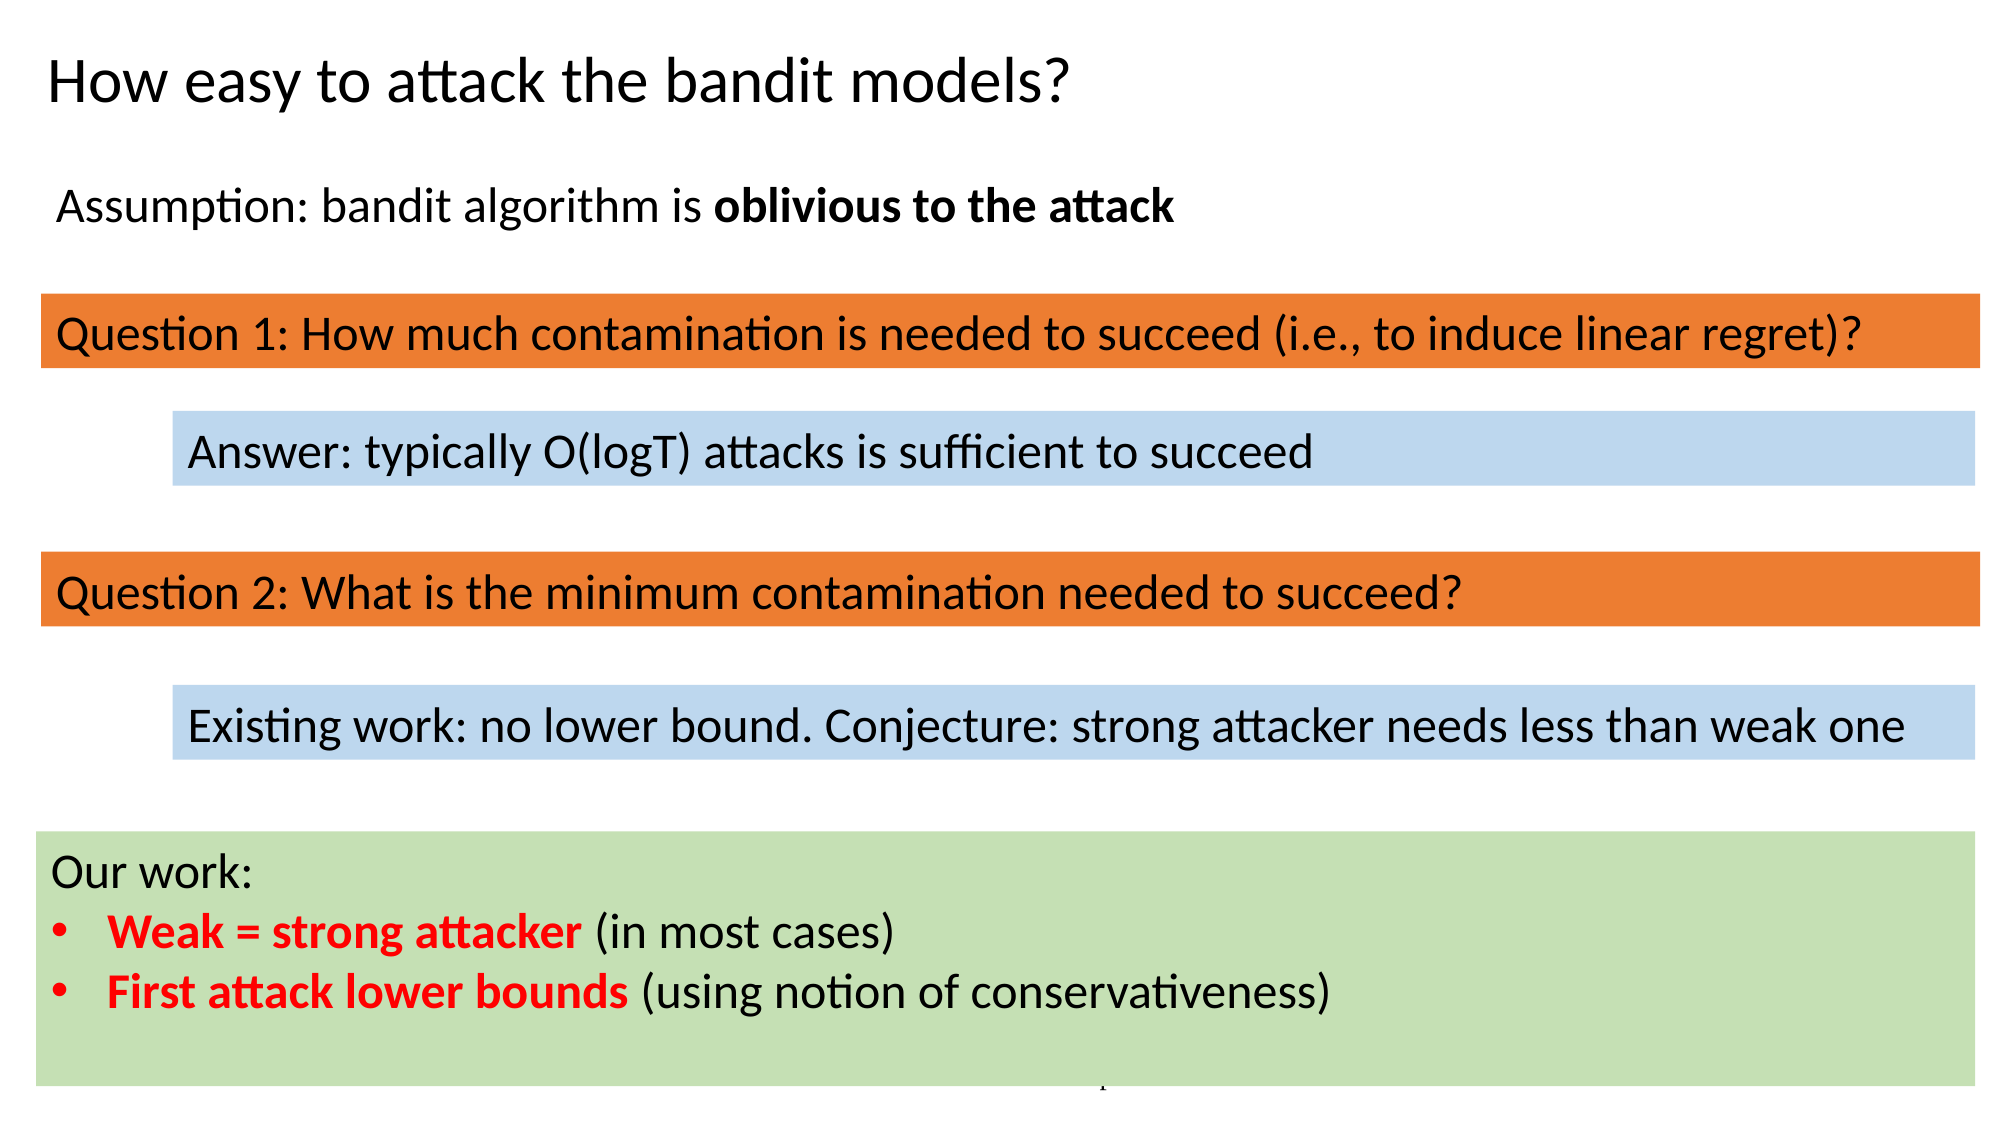

How easy to attack the bandit models?
Assumption: bandit algorithm is oblivious to the attack
Question 1: How much contamination is needed to succeed (i.e., to induce linear regret)?
Answer: typically O(logT) attacks is sufficient to succeed
Question 2: What is the minimum contamination needed to succeed?
Existing work: no lower bound. Conjecture: strong attacker needs less than weak one
Our work:
Weak = strong attacker (in most cases)
First attack lower bounds (using notion of conservativeness)

05/02/2025
DCS ML workshop
20